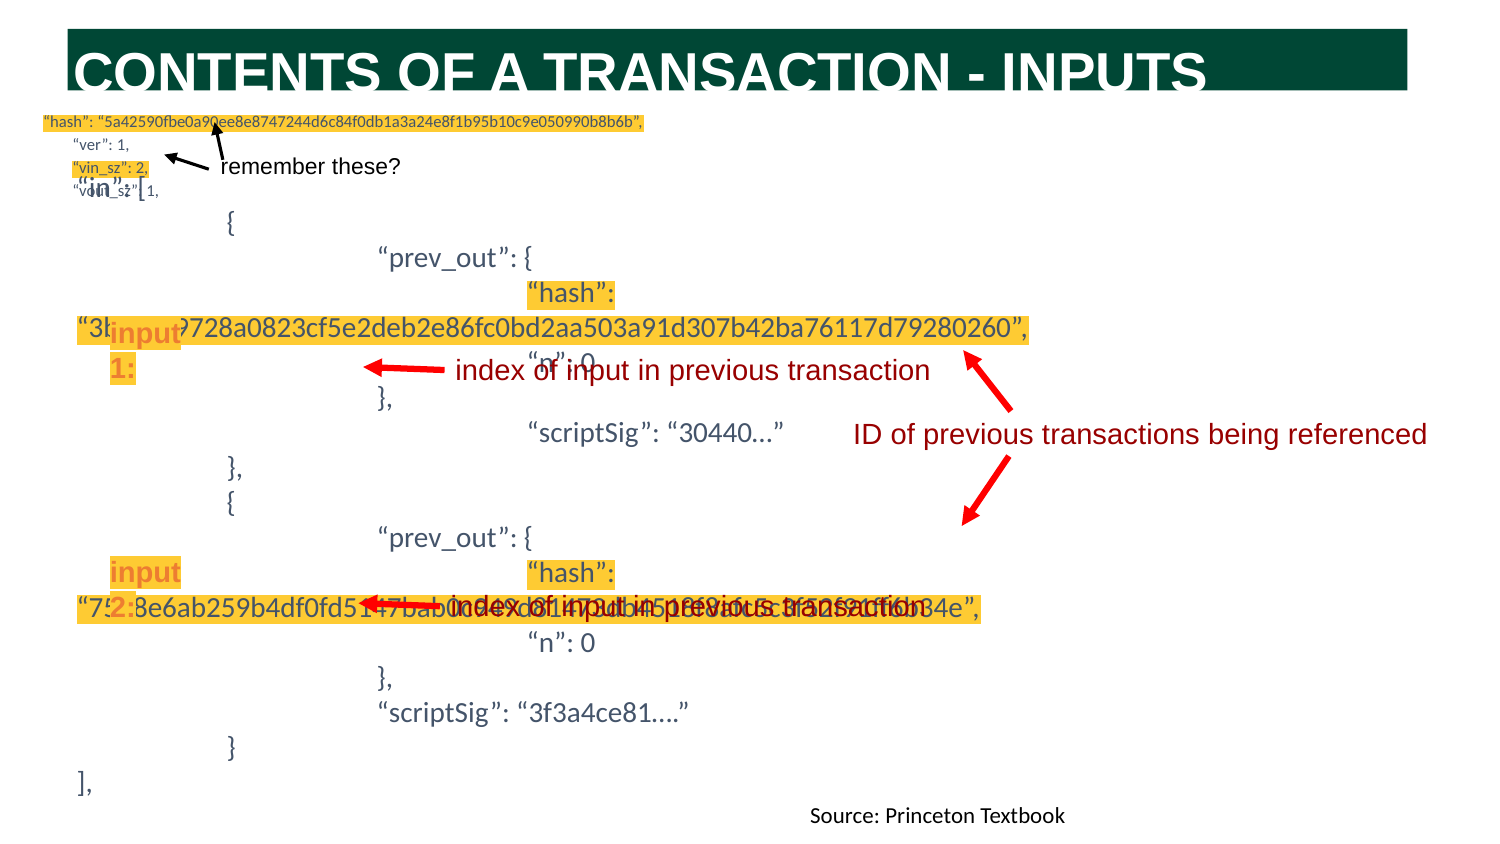

CONTENTS OF A TRANSACTION - INPUTS

“hash”: “5a42590fbe0a90ee8e8747244d6c84f0db1a3a24e8f1b95b10c9e050990b8b6b”,
“ver”: 1,
“vin_sz”: 2,
“vout_sz”: 1,
remember these?
“in”: [
	{
		“prev_out”: {
			“hash”: “3be4ac9728a0823cf5e2deb2e86fc0bd2aa503a91d307b42ba76117d79280260”,
			“n”: 0
		},
			“scriptSig”: “30440…”
	},
	{
		“prev_out”: {
			“hash”: “7508e6ab259b4df0fd5147bab0c949d81473db4518f8afc5c3f52f91ff6b34e”,
			“n”: 0
		},
		“scriptSig”: “3f3a4ce81….”
	}
],
input 1:
index of input in previous transaction
ID of previous transactions being referenced
input 2:
index of input in previous transaction
Source: Princeton Textbook